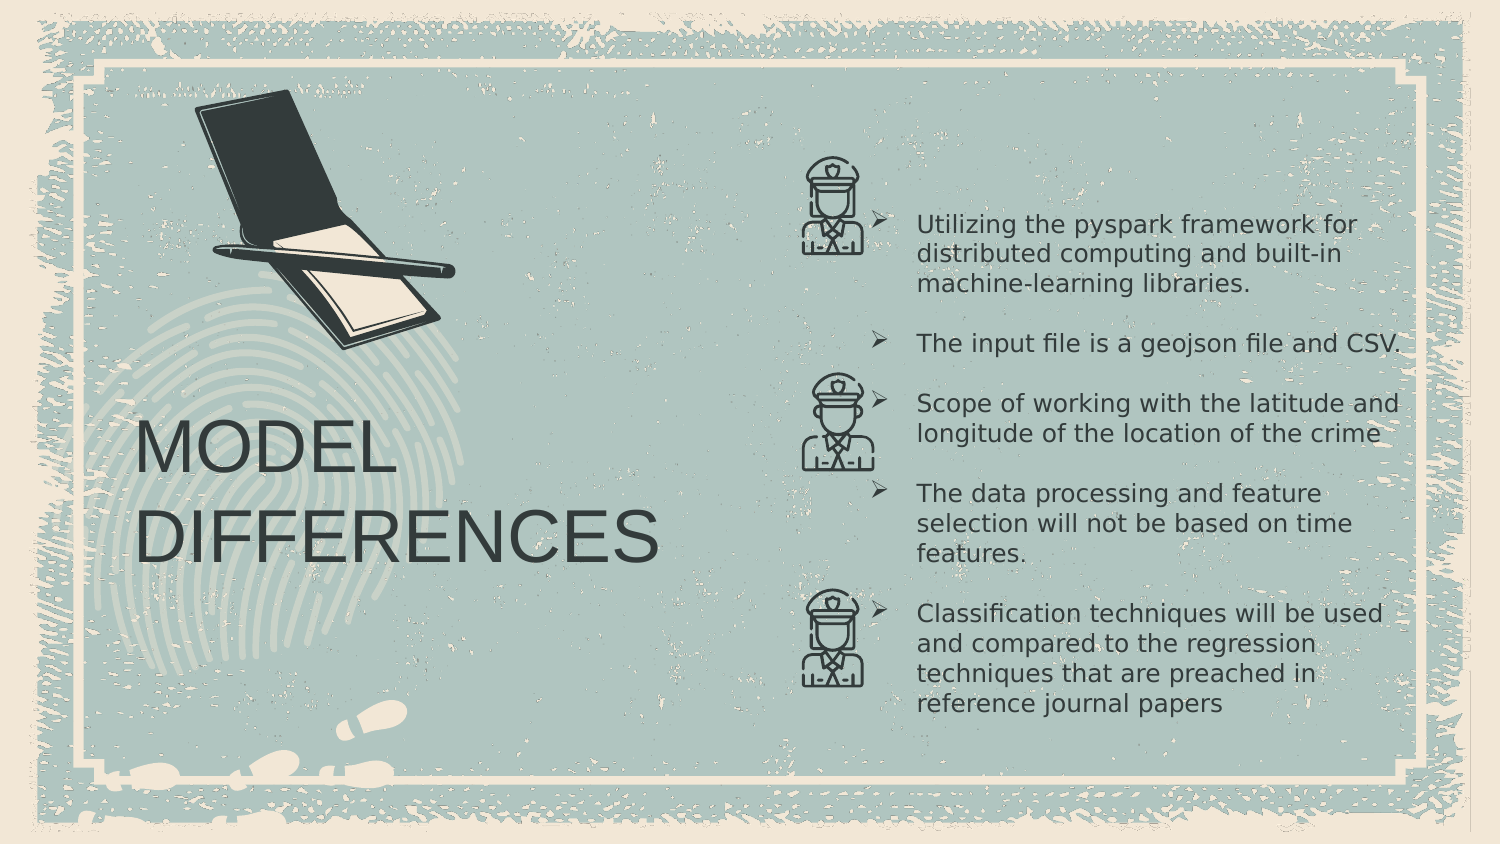

MODEL DIFFERENCES
Utilizing the pyspark framework for distributed computing and built-in machine-learning libraries.

The input file is a geojson file and CSV.

Scope of working with the latitude and longitude of the location of the crime

The data processing and feature selection will not be based on time features.

Classification techniques will be used and compared to the regression techniques that are preached in reference journal papers